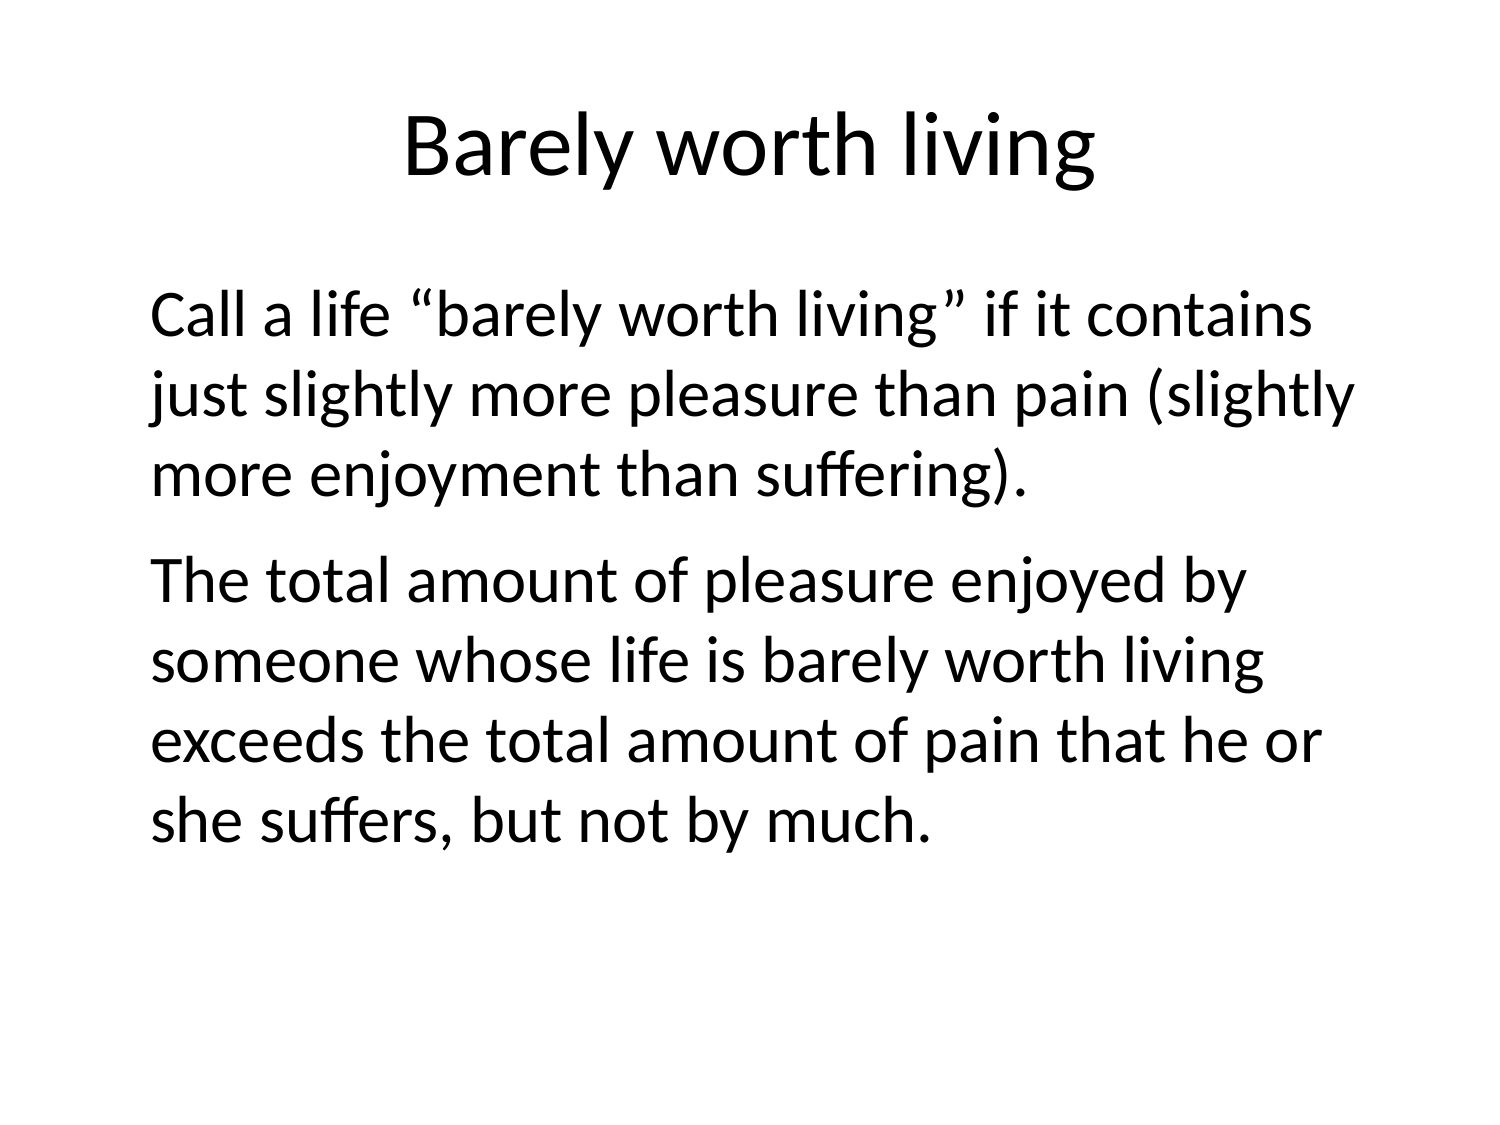

# Barely worth living
Call a life “barely worth living” if it contains just slightly more pleasure than pain (slightly more enjoyment than suffering).
The total amount of pleasure enjoyed by someone whose life is barely worth living exceeds the total amount of pain that he or she suffers, but not by much.